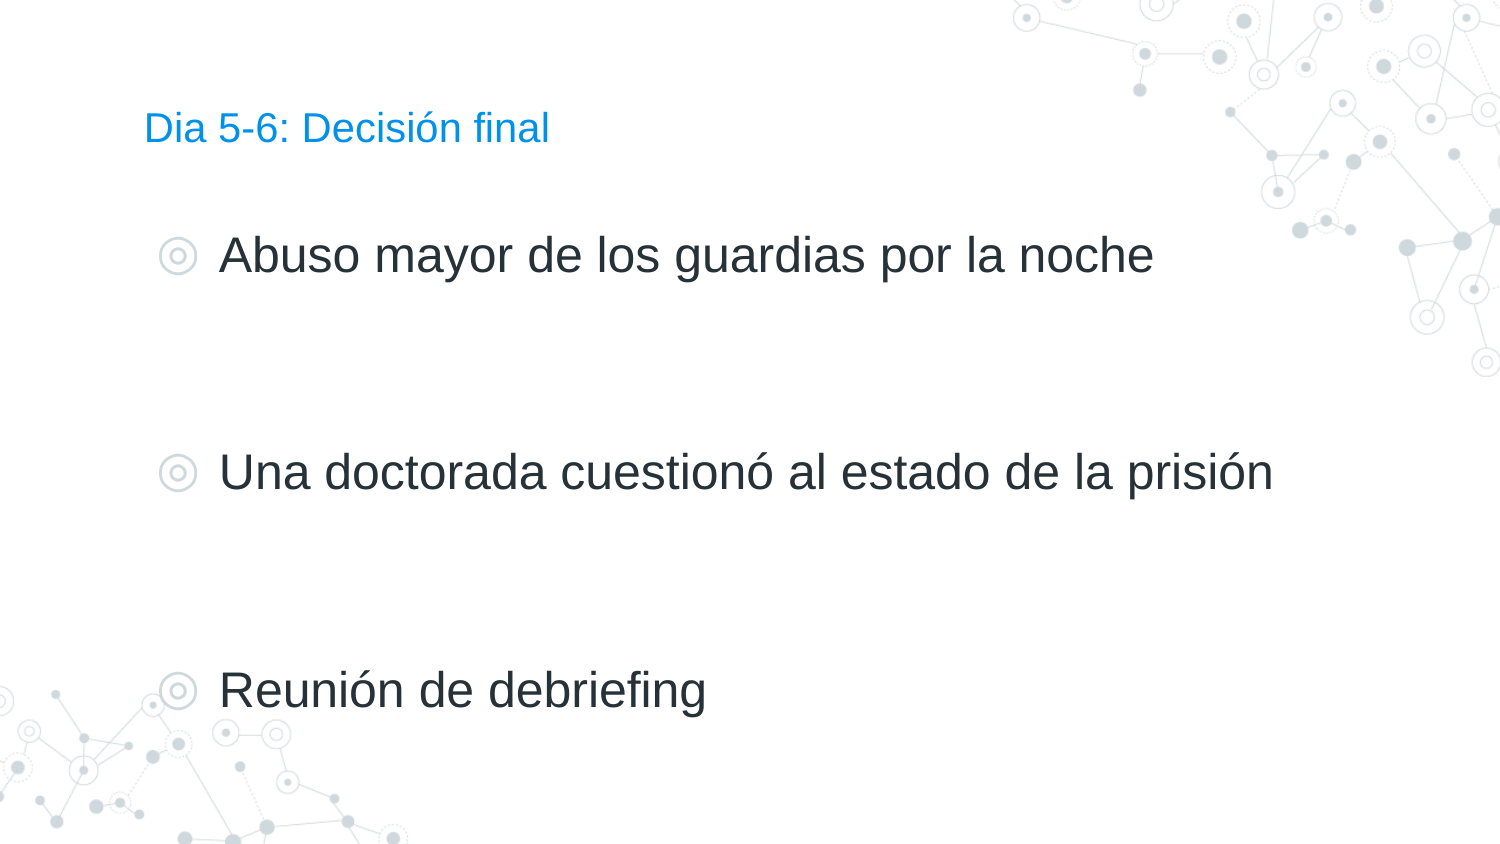

# Dia 5-6: Decisión final
Abuso mayor de los guardias por la noche

Una doctorada cuestionó al estado de la prisión

Reunión de debriefing